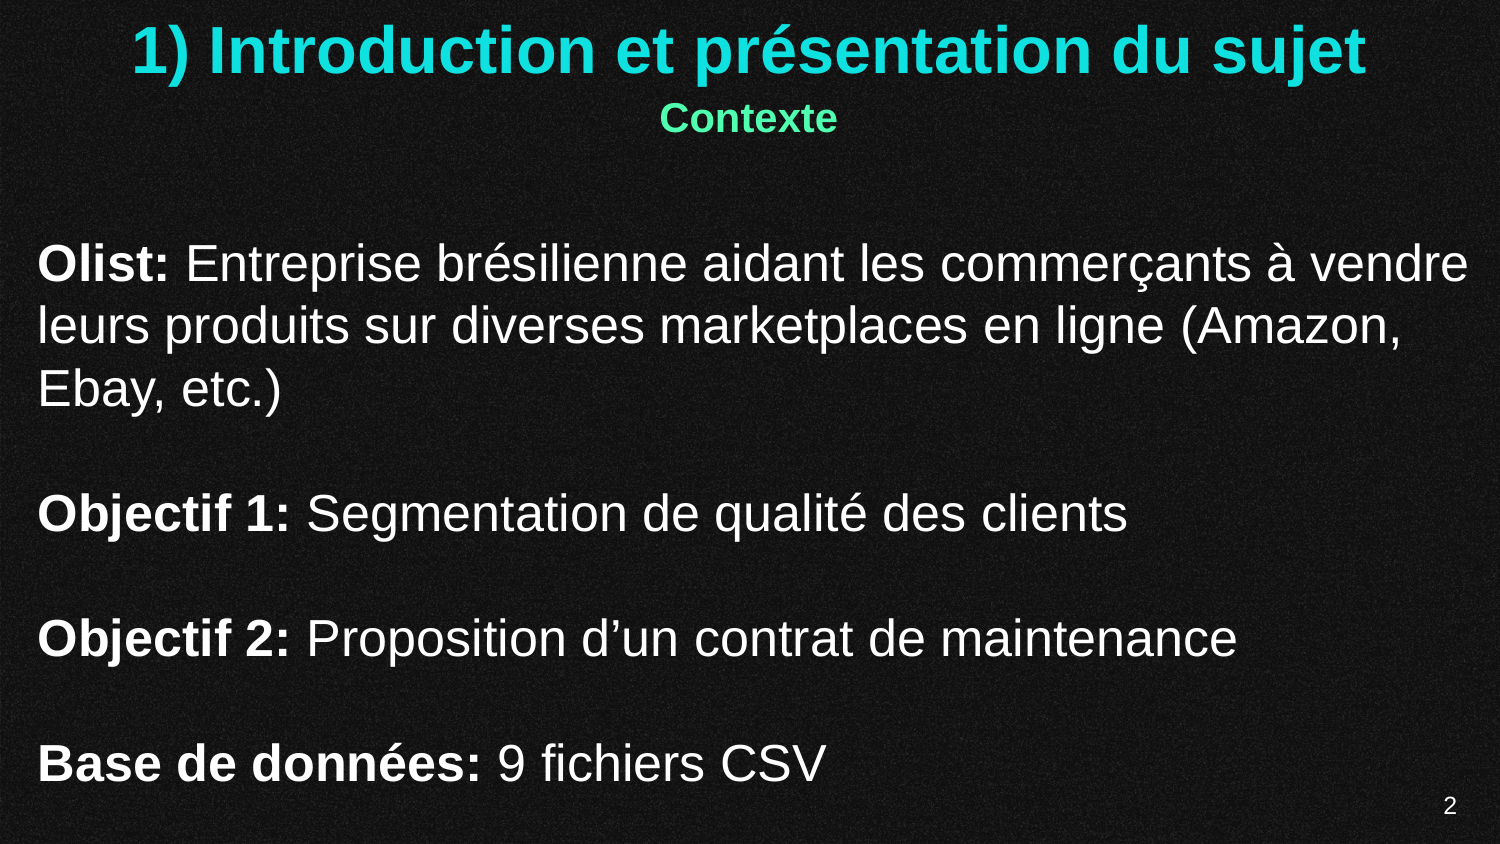

1) Introduction et présentation du sujet
Contexte

Olist: Entreprise brésilienne aidant les commerçants à vendre leurs produits sur diverses marketplaces en ligne (Amazon, Ebay, etc.)

Objectif 1: Segmentation de qualité des clients

Objectif 2: Proposition d’un contrat de maintenance

Base de données: 9 fichiers CSV